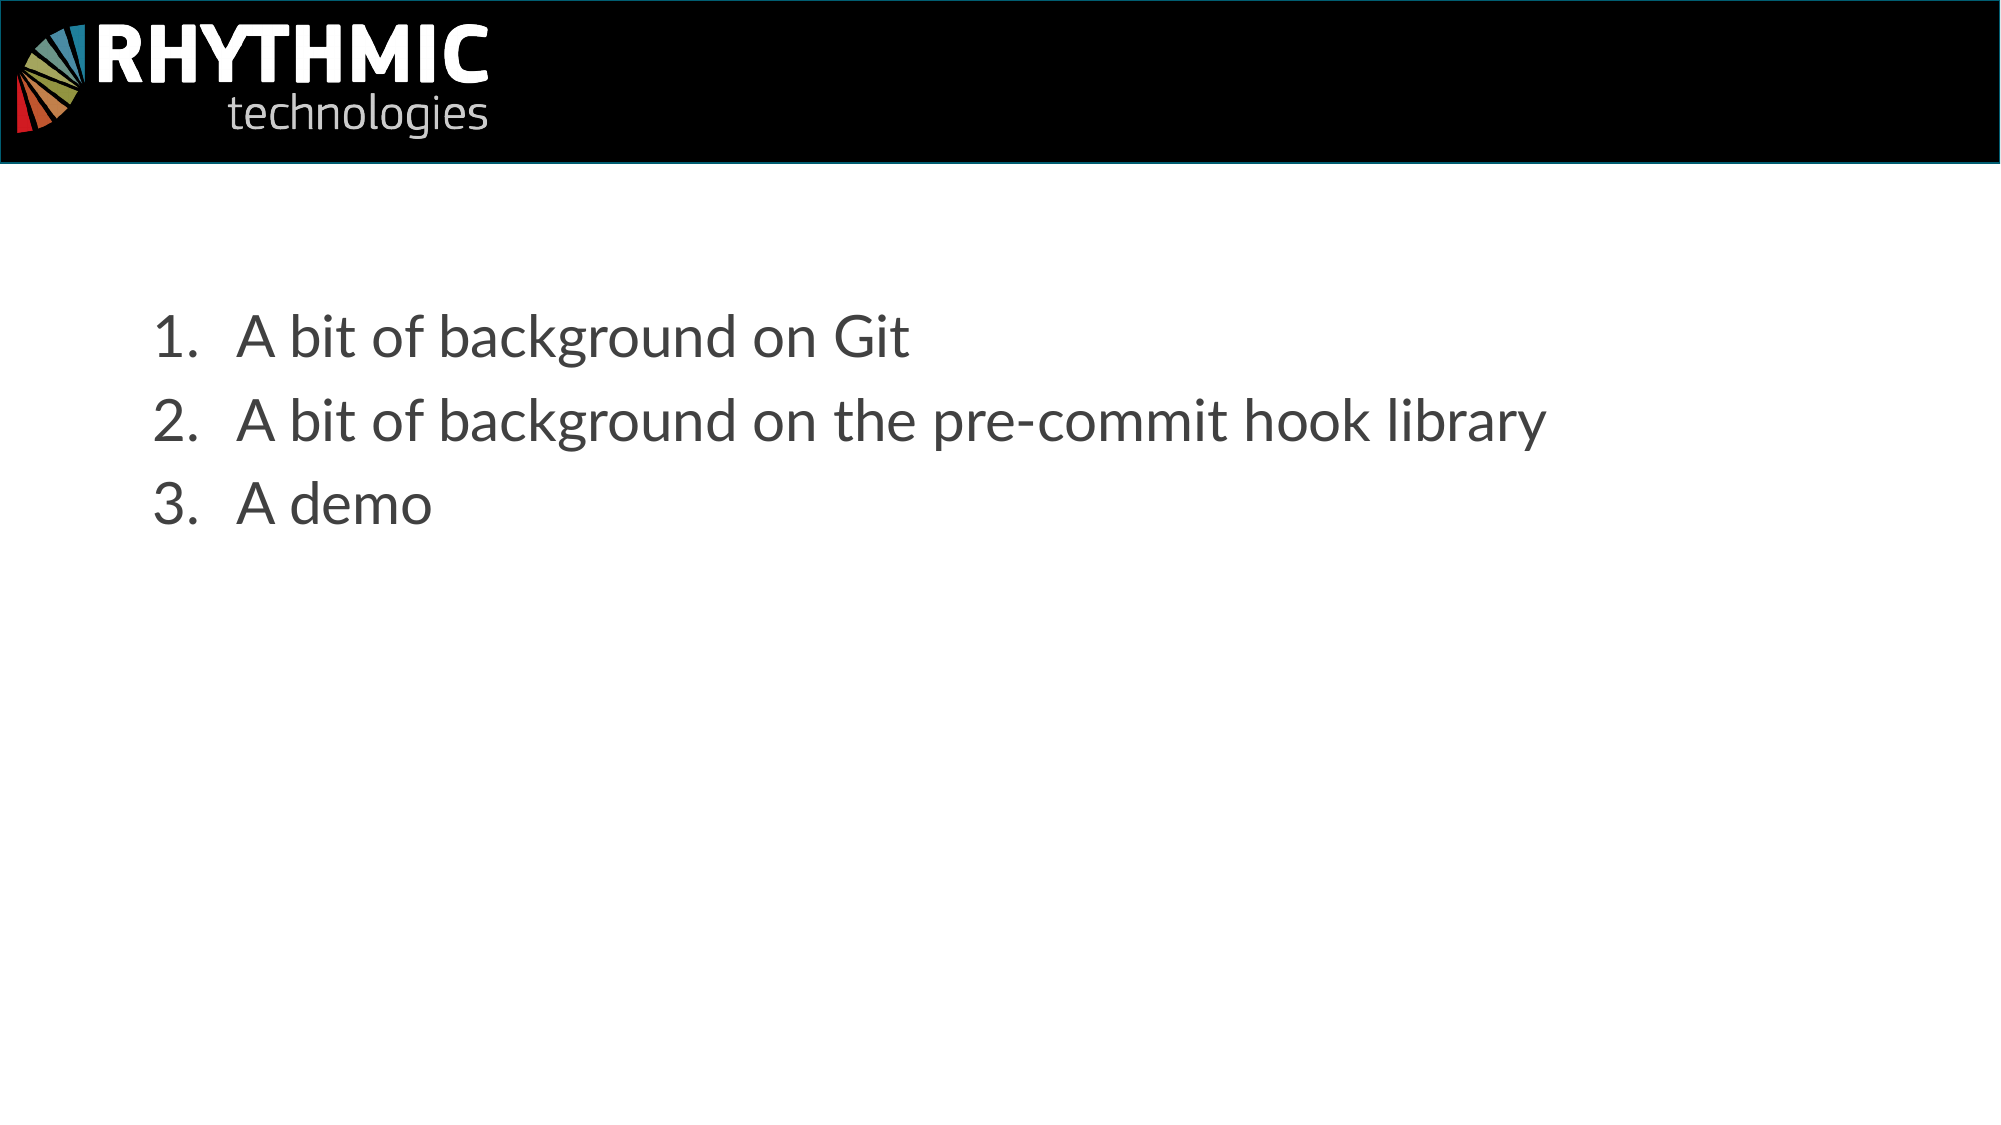

#
A bit of background on Git
A bit of background on the pre-commit hook library
A demo